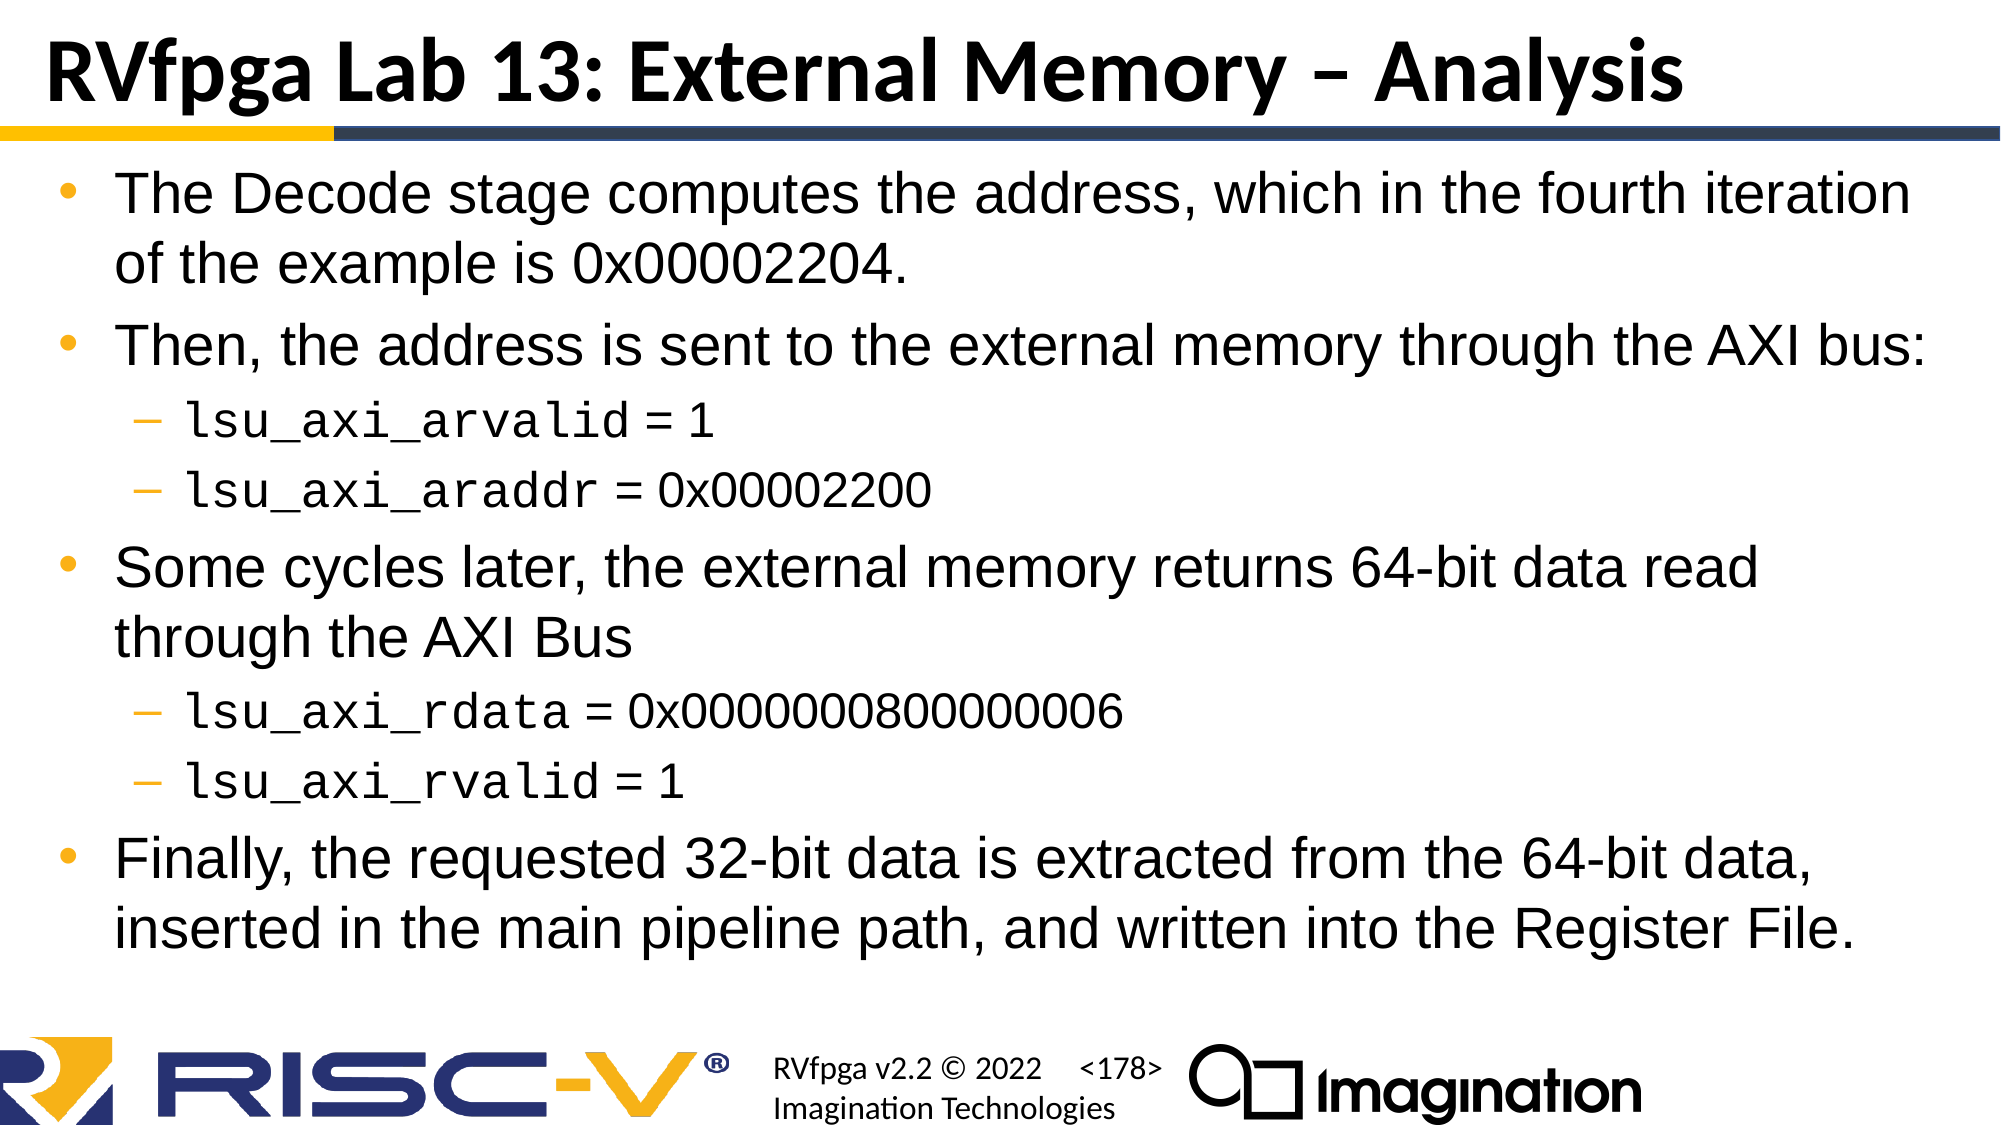

# RVfpga Lab 13: External Memory – Analysis
The Decode stage computes the address, which in the fourth iteration of the example is 0x00002204.
Then, the address is sent to the external memory through the AXI bus:
lsu_axi_arvalid = 1
lsu_axi_araddr = 0x00002200
Some cycles later, the external memory returns 64-bit data read through the AXI Bus
lsu_axi_rdata = 0x0000000800000006
lsu_axi_rvalid = 1
Finally, the requested 32-bit data is extracted from the 64-bit data, inserted in the main pipeline path, and written into the Register File.